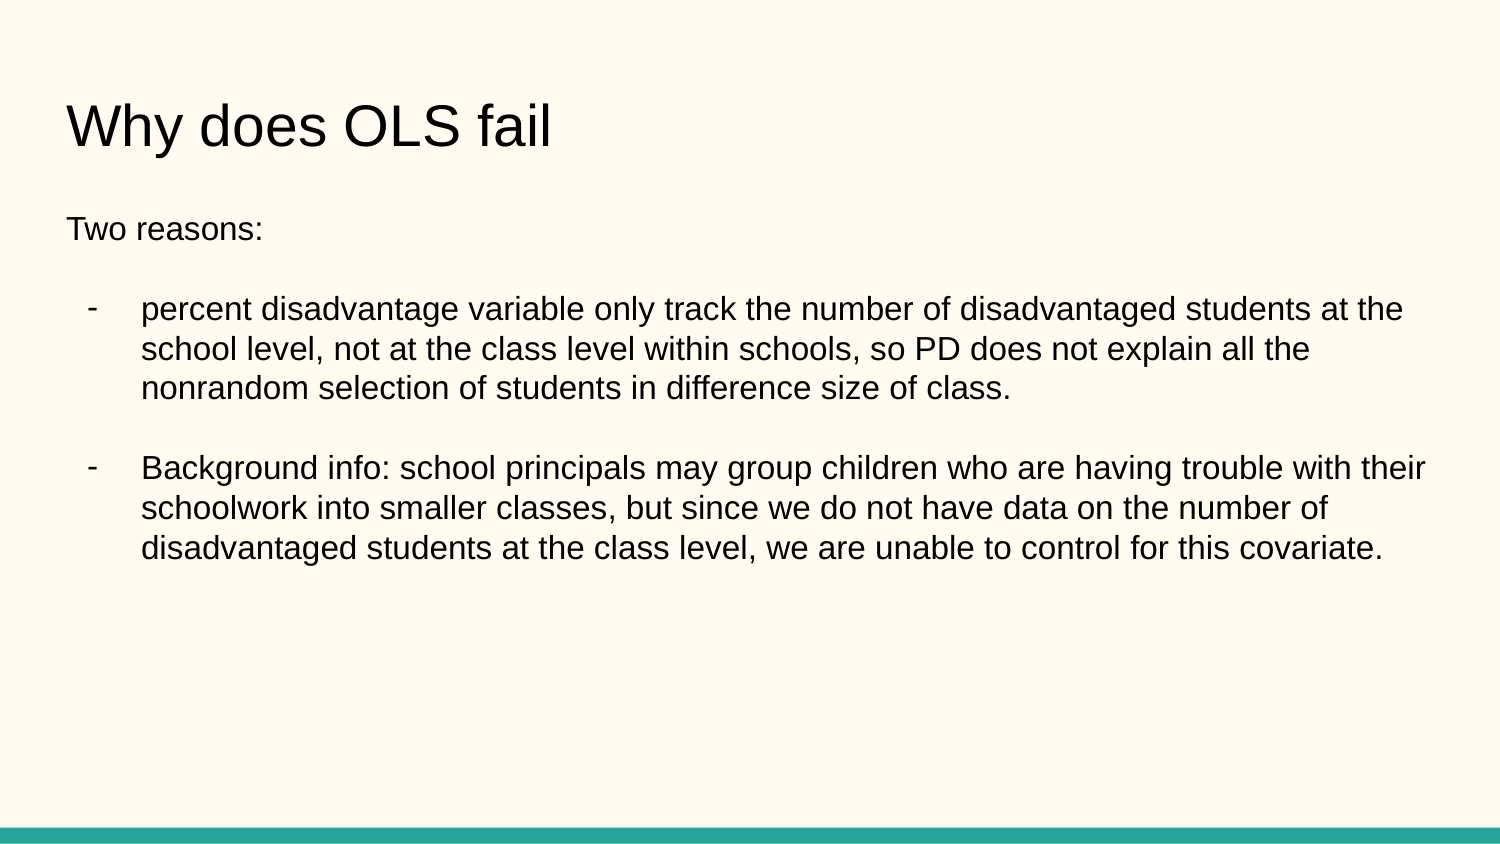

# Why does OLS fail
Two reasons:

percent disadvantage variable only track the number of disadvantaged students at the school level, not at the class level within schools, so PD does not explain all the nonrandom selection of students in difference size of class.

Background info: school principals may group children who are having trouble with their schoolwork into smaller classes, but since we do not have data on the number of disadvantaged students at the class level, we are unable to control for this covariate.